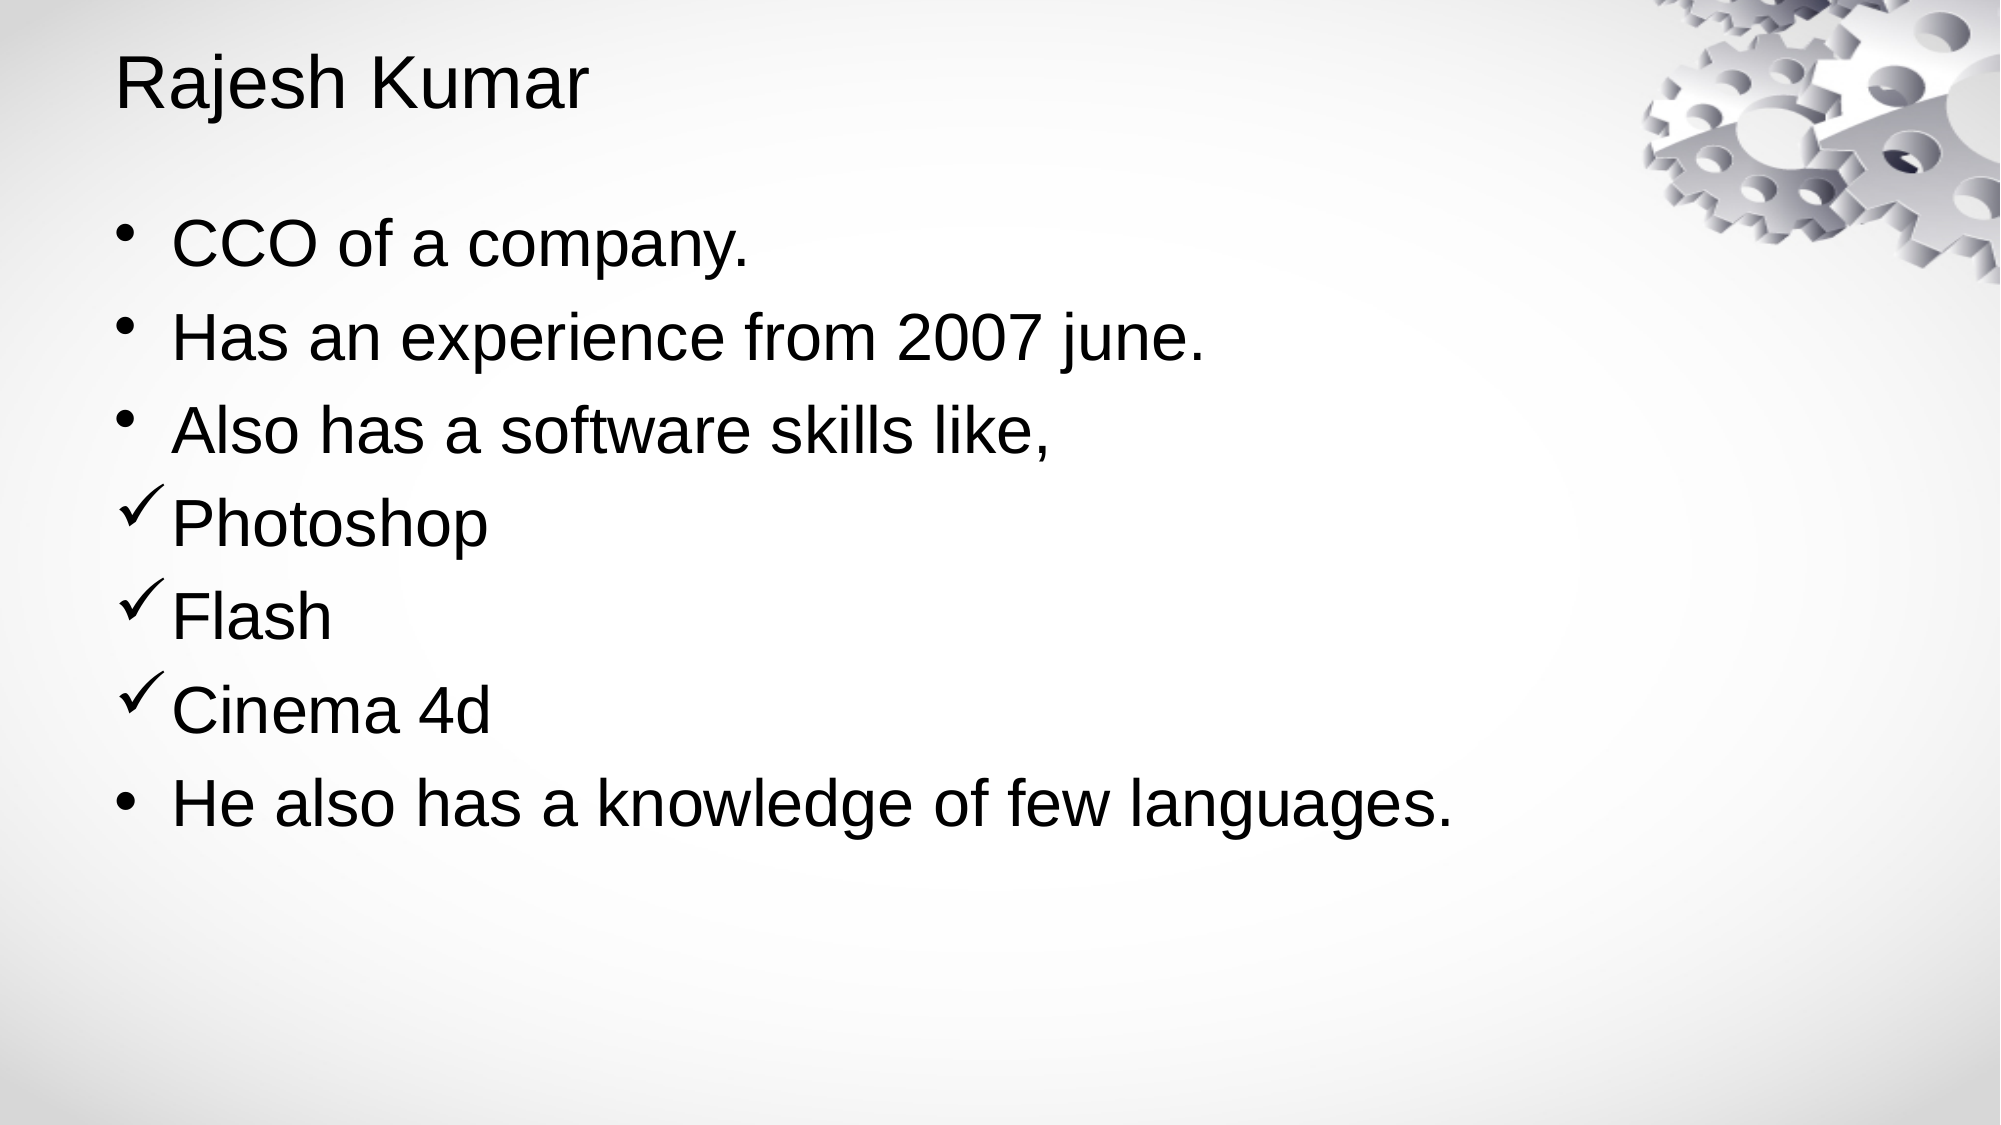

# Rajesh Kumar
CCO of a company.
Has an experience from 2007 june.
Also has a software skills like,
Photoshop
Flash
Cinema 4d
He also has a knowledge of few languages.